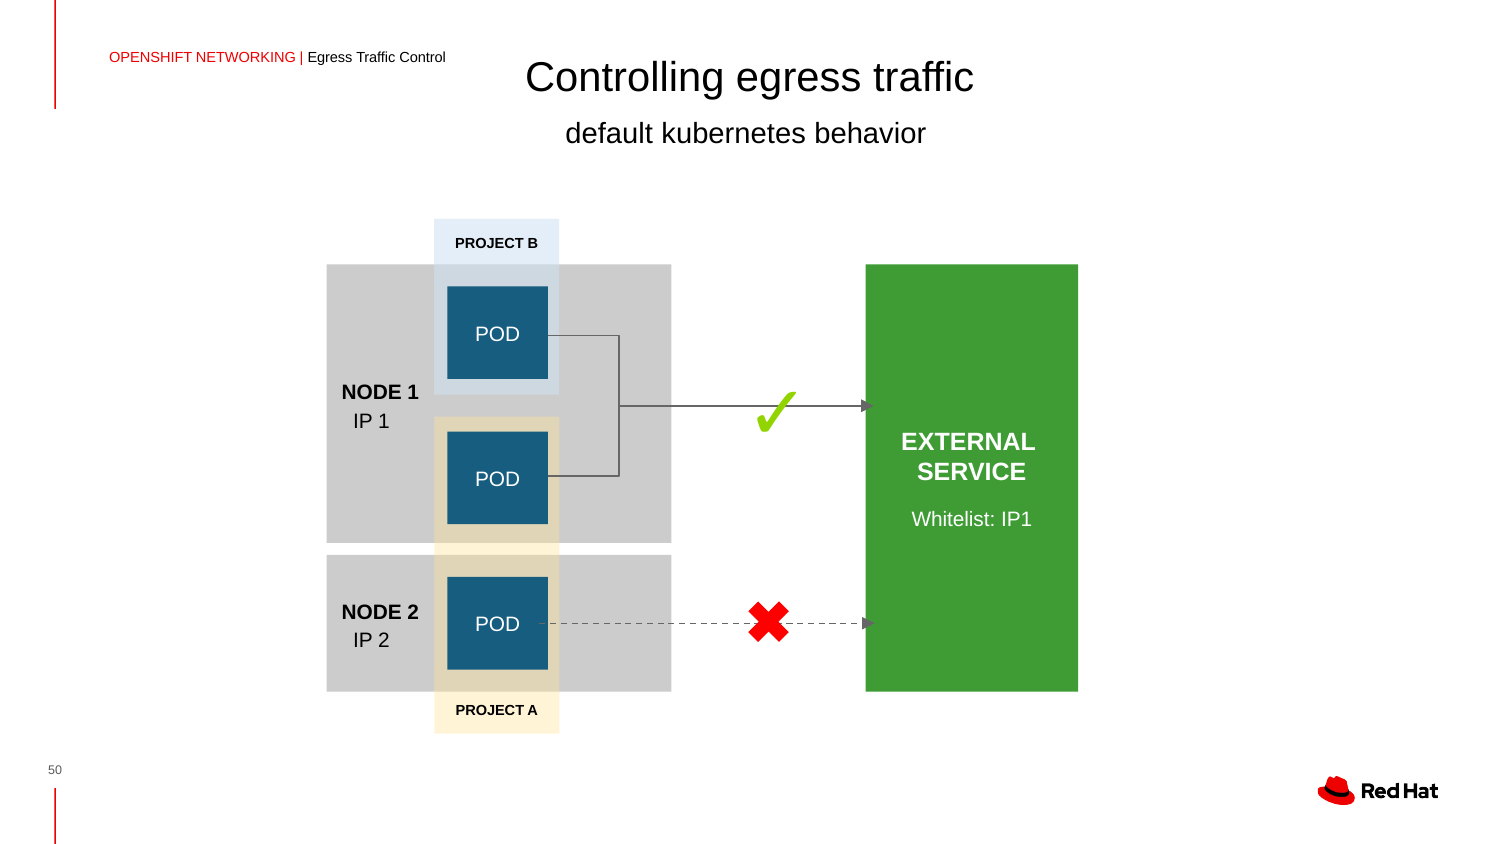

Controlling egress traffic
OPENSHIFT NETWORKING | Egress Traffic Control
default kubernetes behavior
PROJECT B
NODE 1
  IP 1
EXTERNAL
SERVICE
Whitelist: IP1
POD

✓

PROJECT A
POD
NODE 2
  IP 2
POD

50